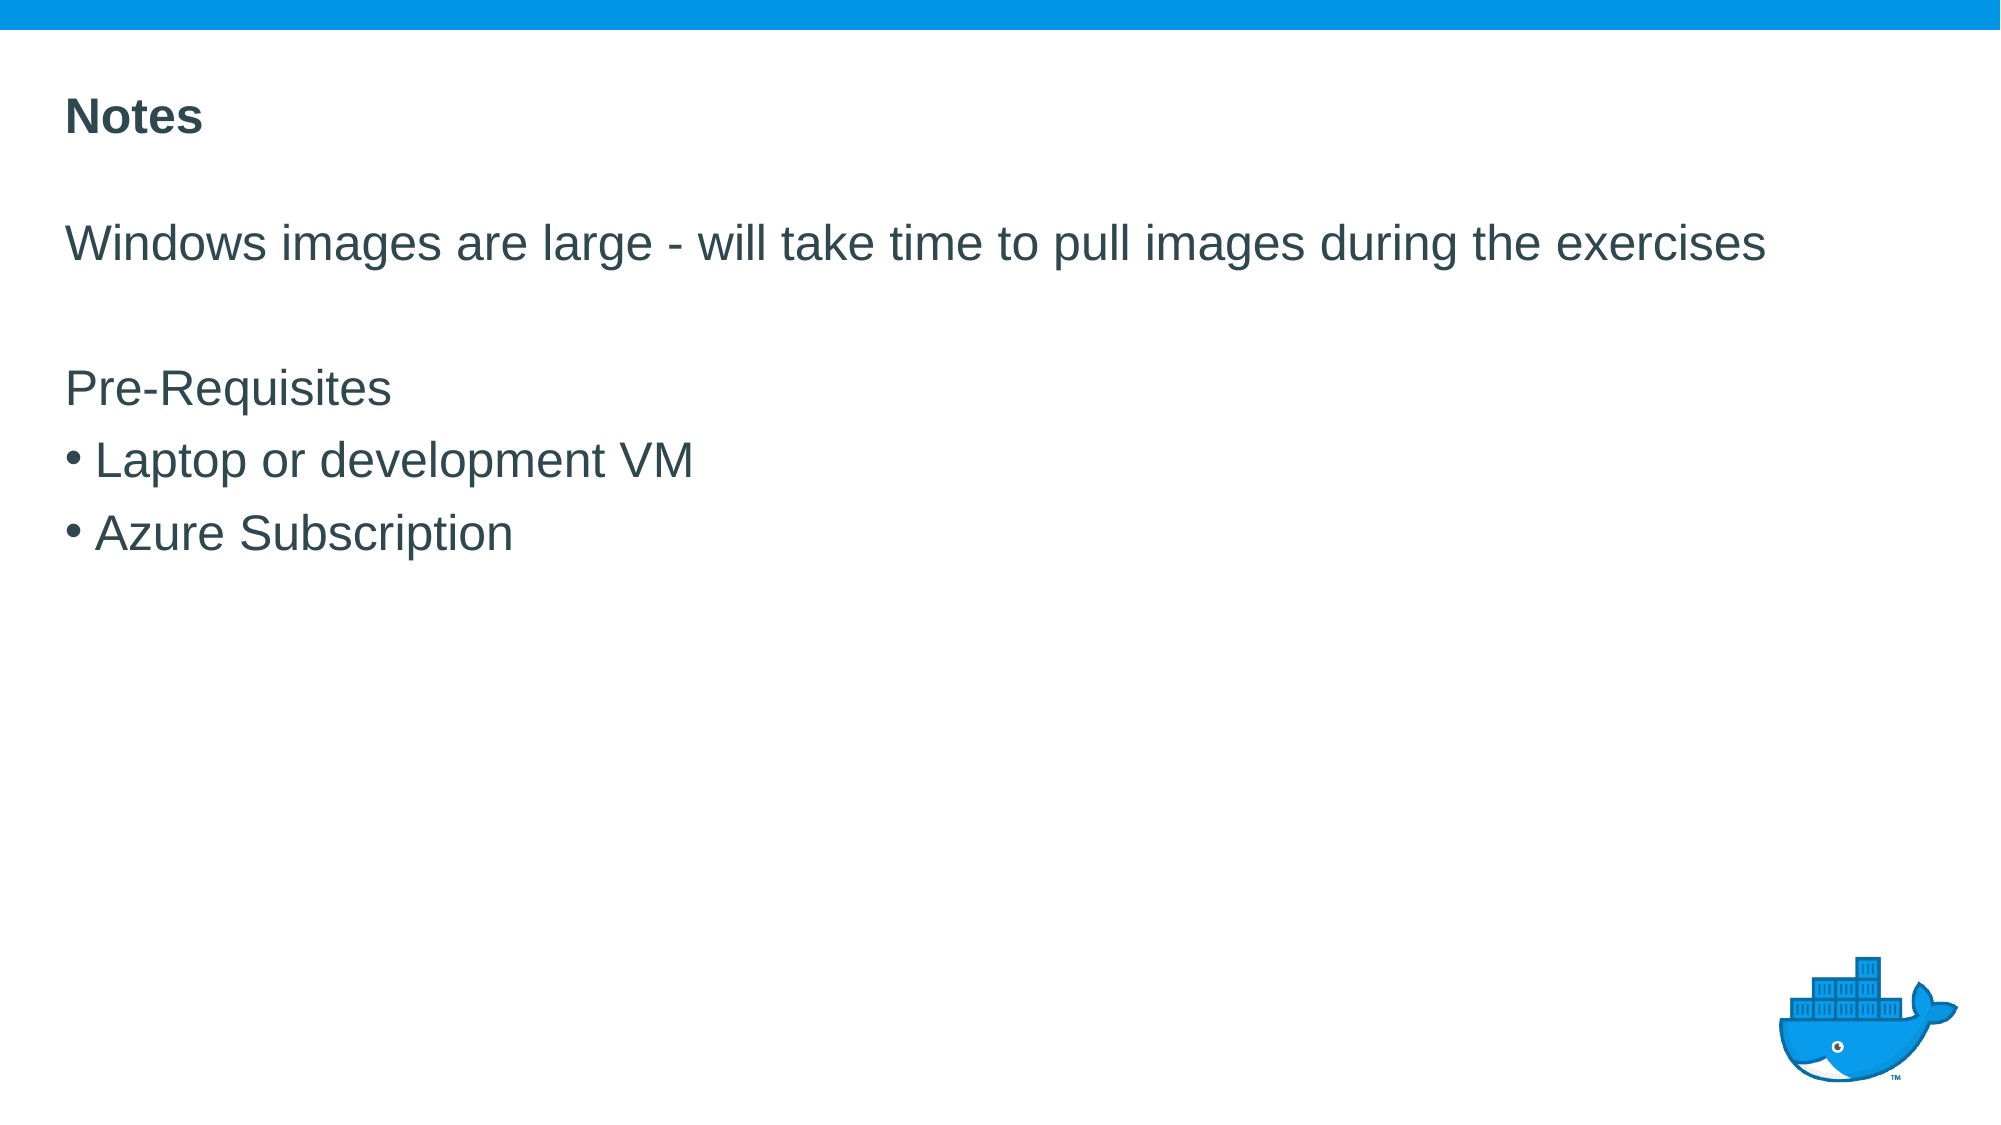

# Notes
Windows images are large - will take time to pull images during the exercises

Pre-Requisites
Laptop or development VM
Azure Subscription